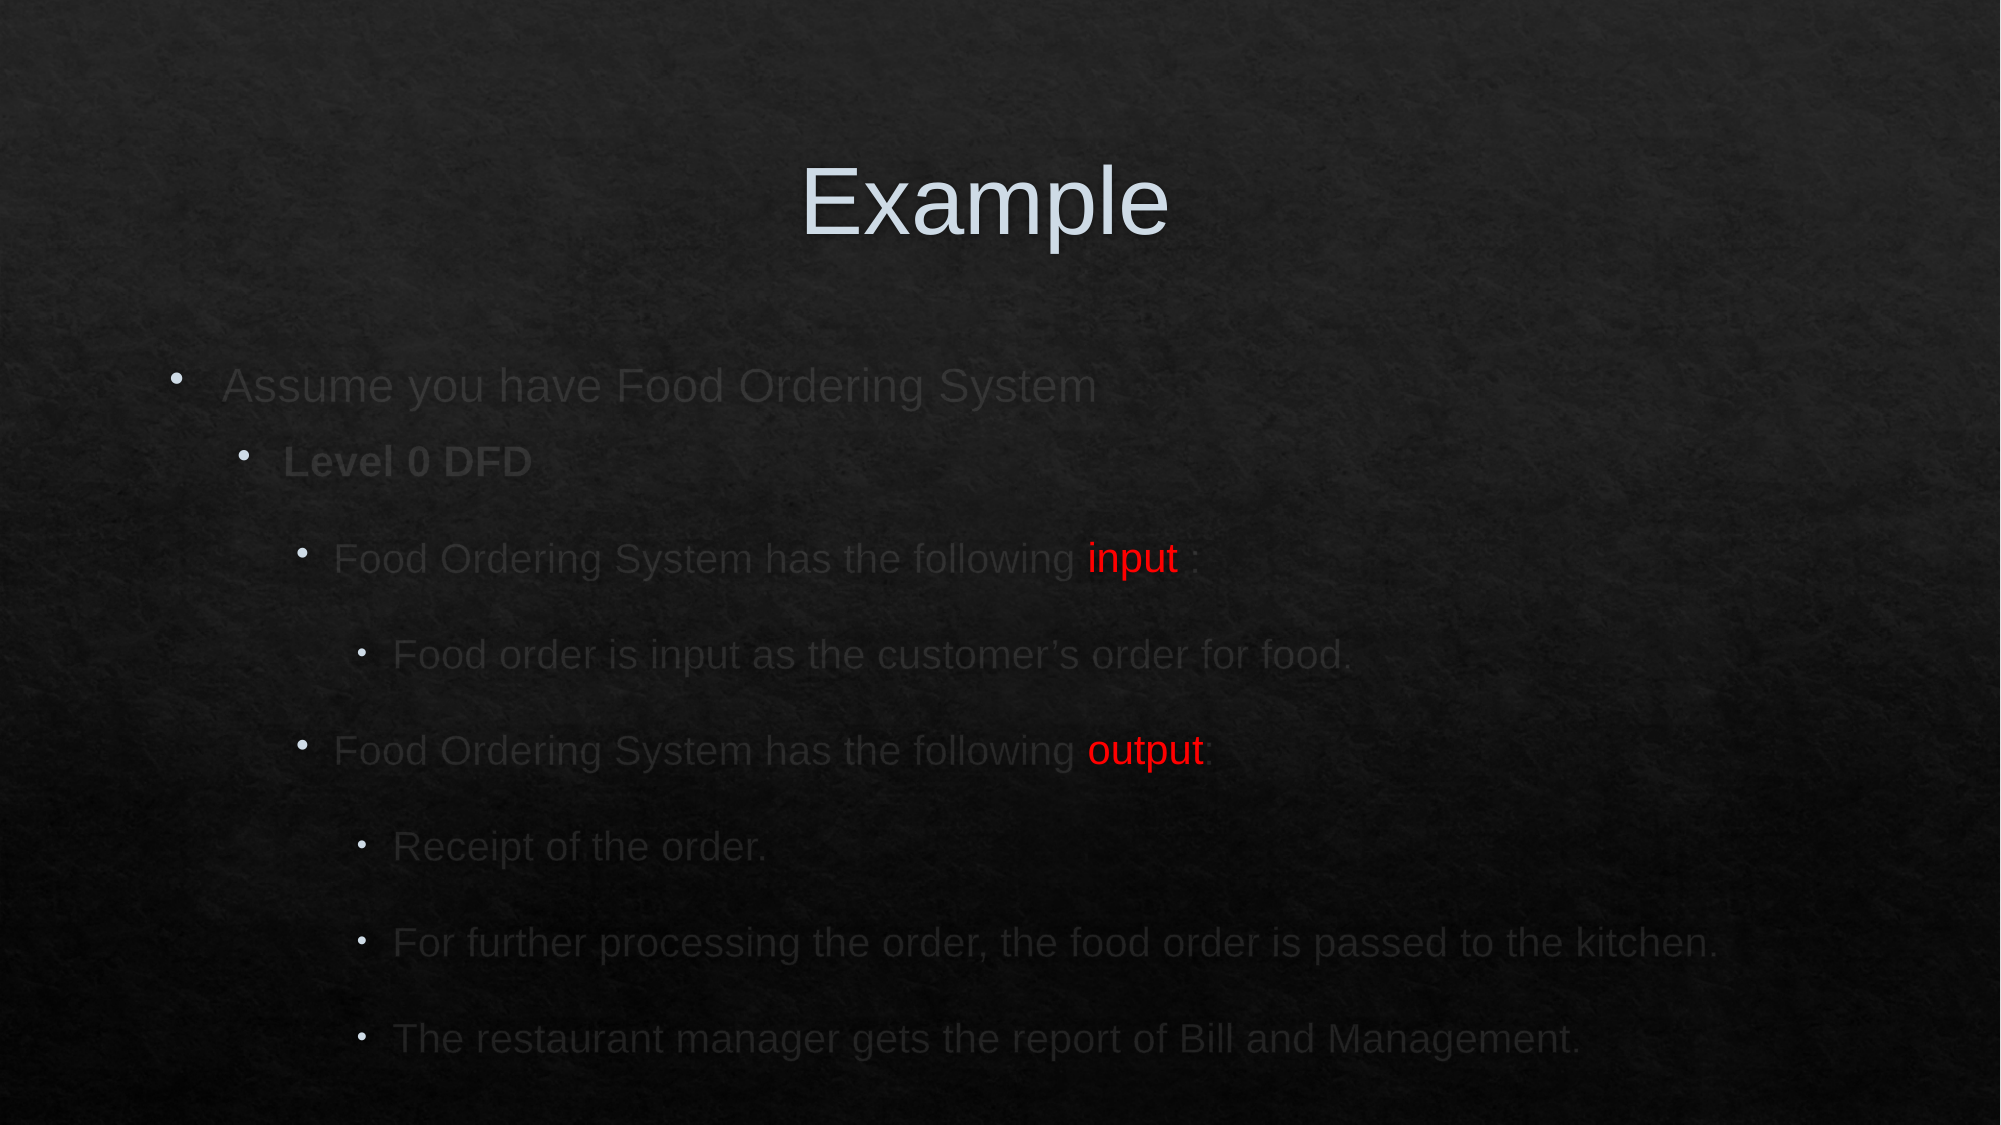

# Example
Assume you have Food Ordering System
Level 0 DFD
Food Ordering System has the following input :
Food order is input as the customer’s order for food.
Food Ordering System has the following output:
Receipt of the order.
For further processing the order, the food order is passed to the kitchen.
The restaurant manager gets the report of Bill and Management.